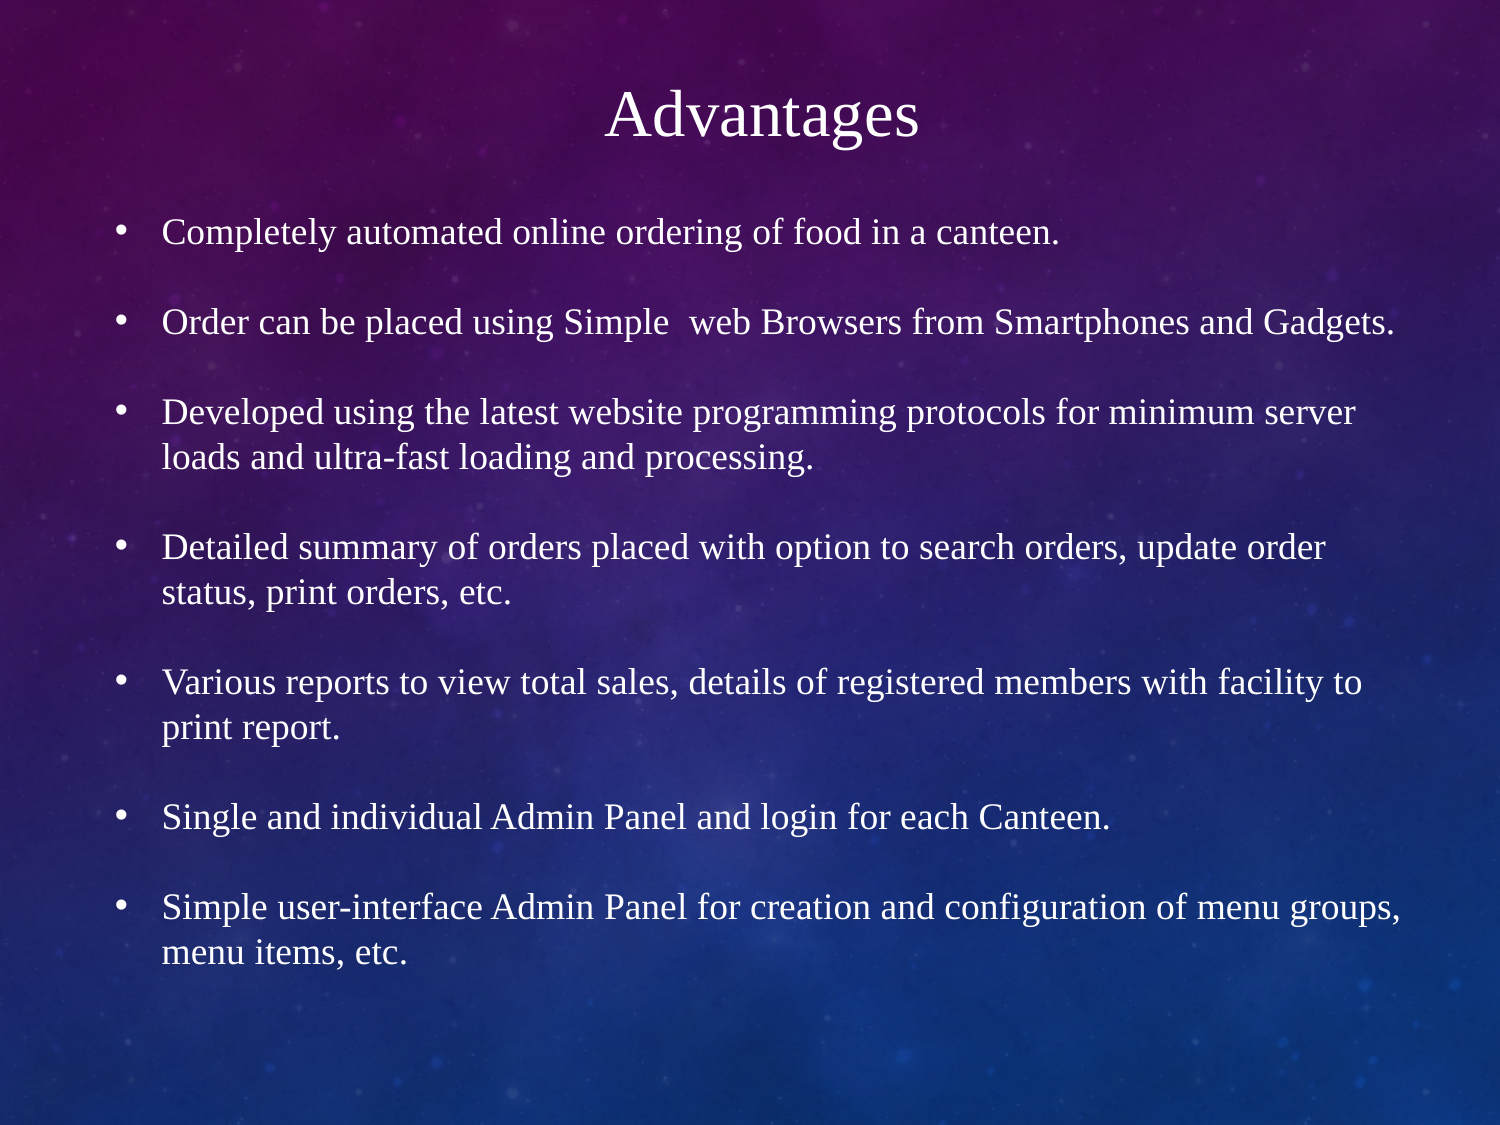

Advantages
Completely automated online ordering of food in a canteen.

Order can be placed using Simple  web Browsers from Smartphones and Gadgets.

Developed using the latest website programming protocols for minimum server loads and ultra-fast loading and processing.

Detailed summary of orders placed with option to search orders, update order status, print orders, etc.

Various reports to view total sales, details of registered members with facility to print report.

Single and individual Admin Panel and login for each Canteen.

Simple user-interface Admin Panel for creation and configuration of menu groups, menu items, etc.